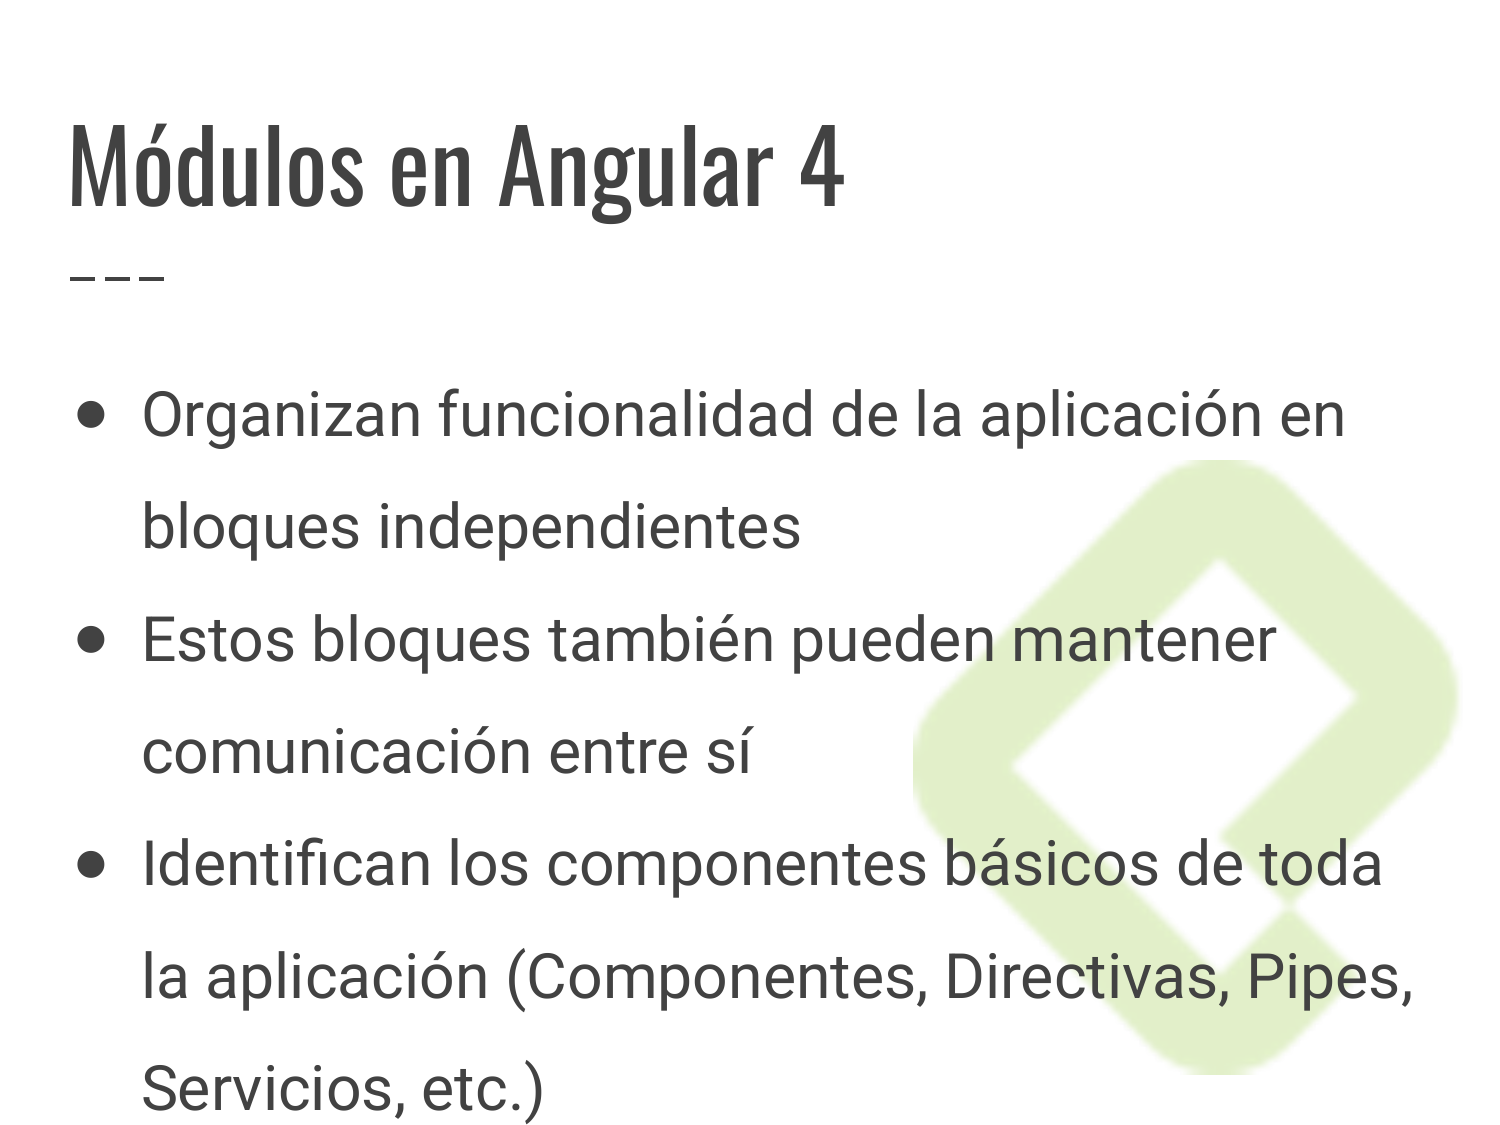

# Módulos en Angular 4
Organizan funcionalidad de la aplicación en bloques independientes
Estos bloques también pueden mantener comunicación entre sí
Identifican los componentes básicos de toda la aplicación (Componentes, Directivas, Pipes, Servicios, etc.)